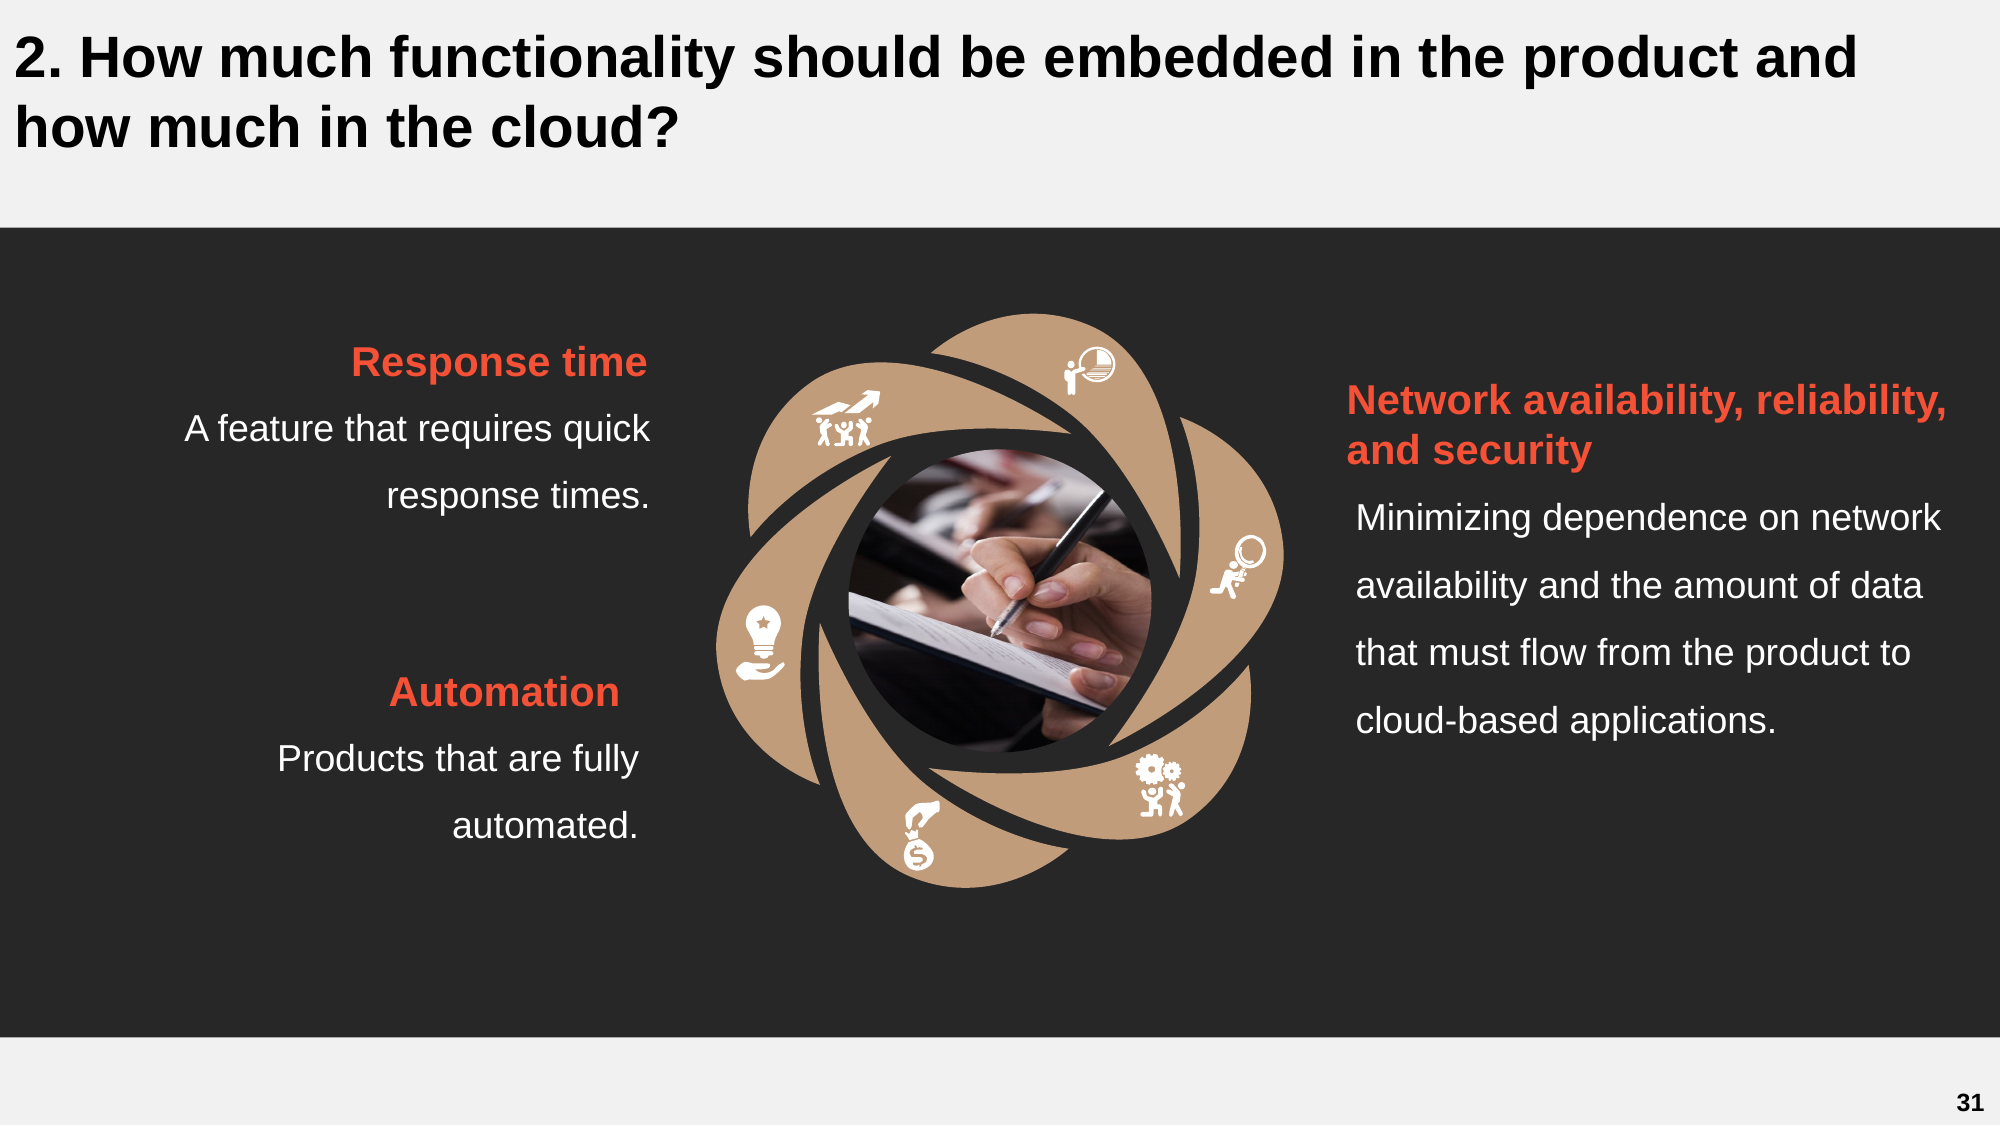

2. How much functionality should be embedded in the product and how much in the cloud?

Response time
A feature that requires quick response times.
Network availability, reliability, and security
Minimizing dependence on network availability and the amount of data that must flow from the product to cloud-based applications.
Automation
Products that are fully automated.
31